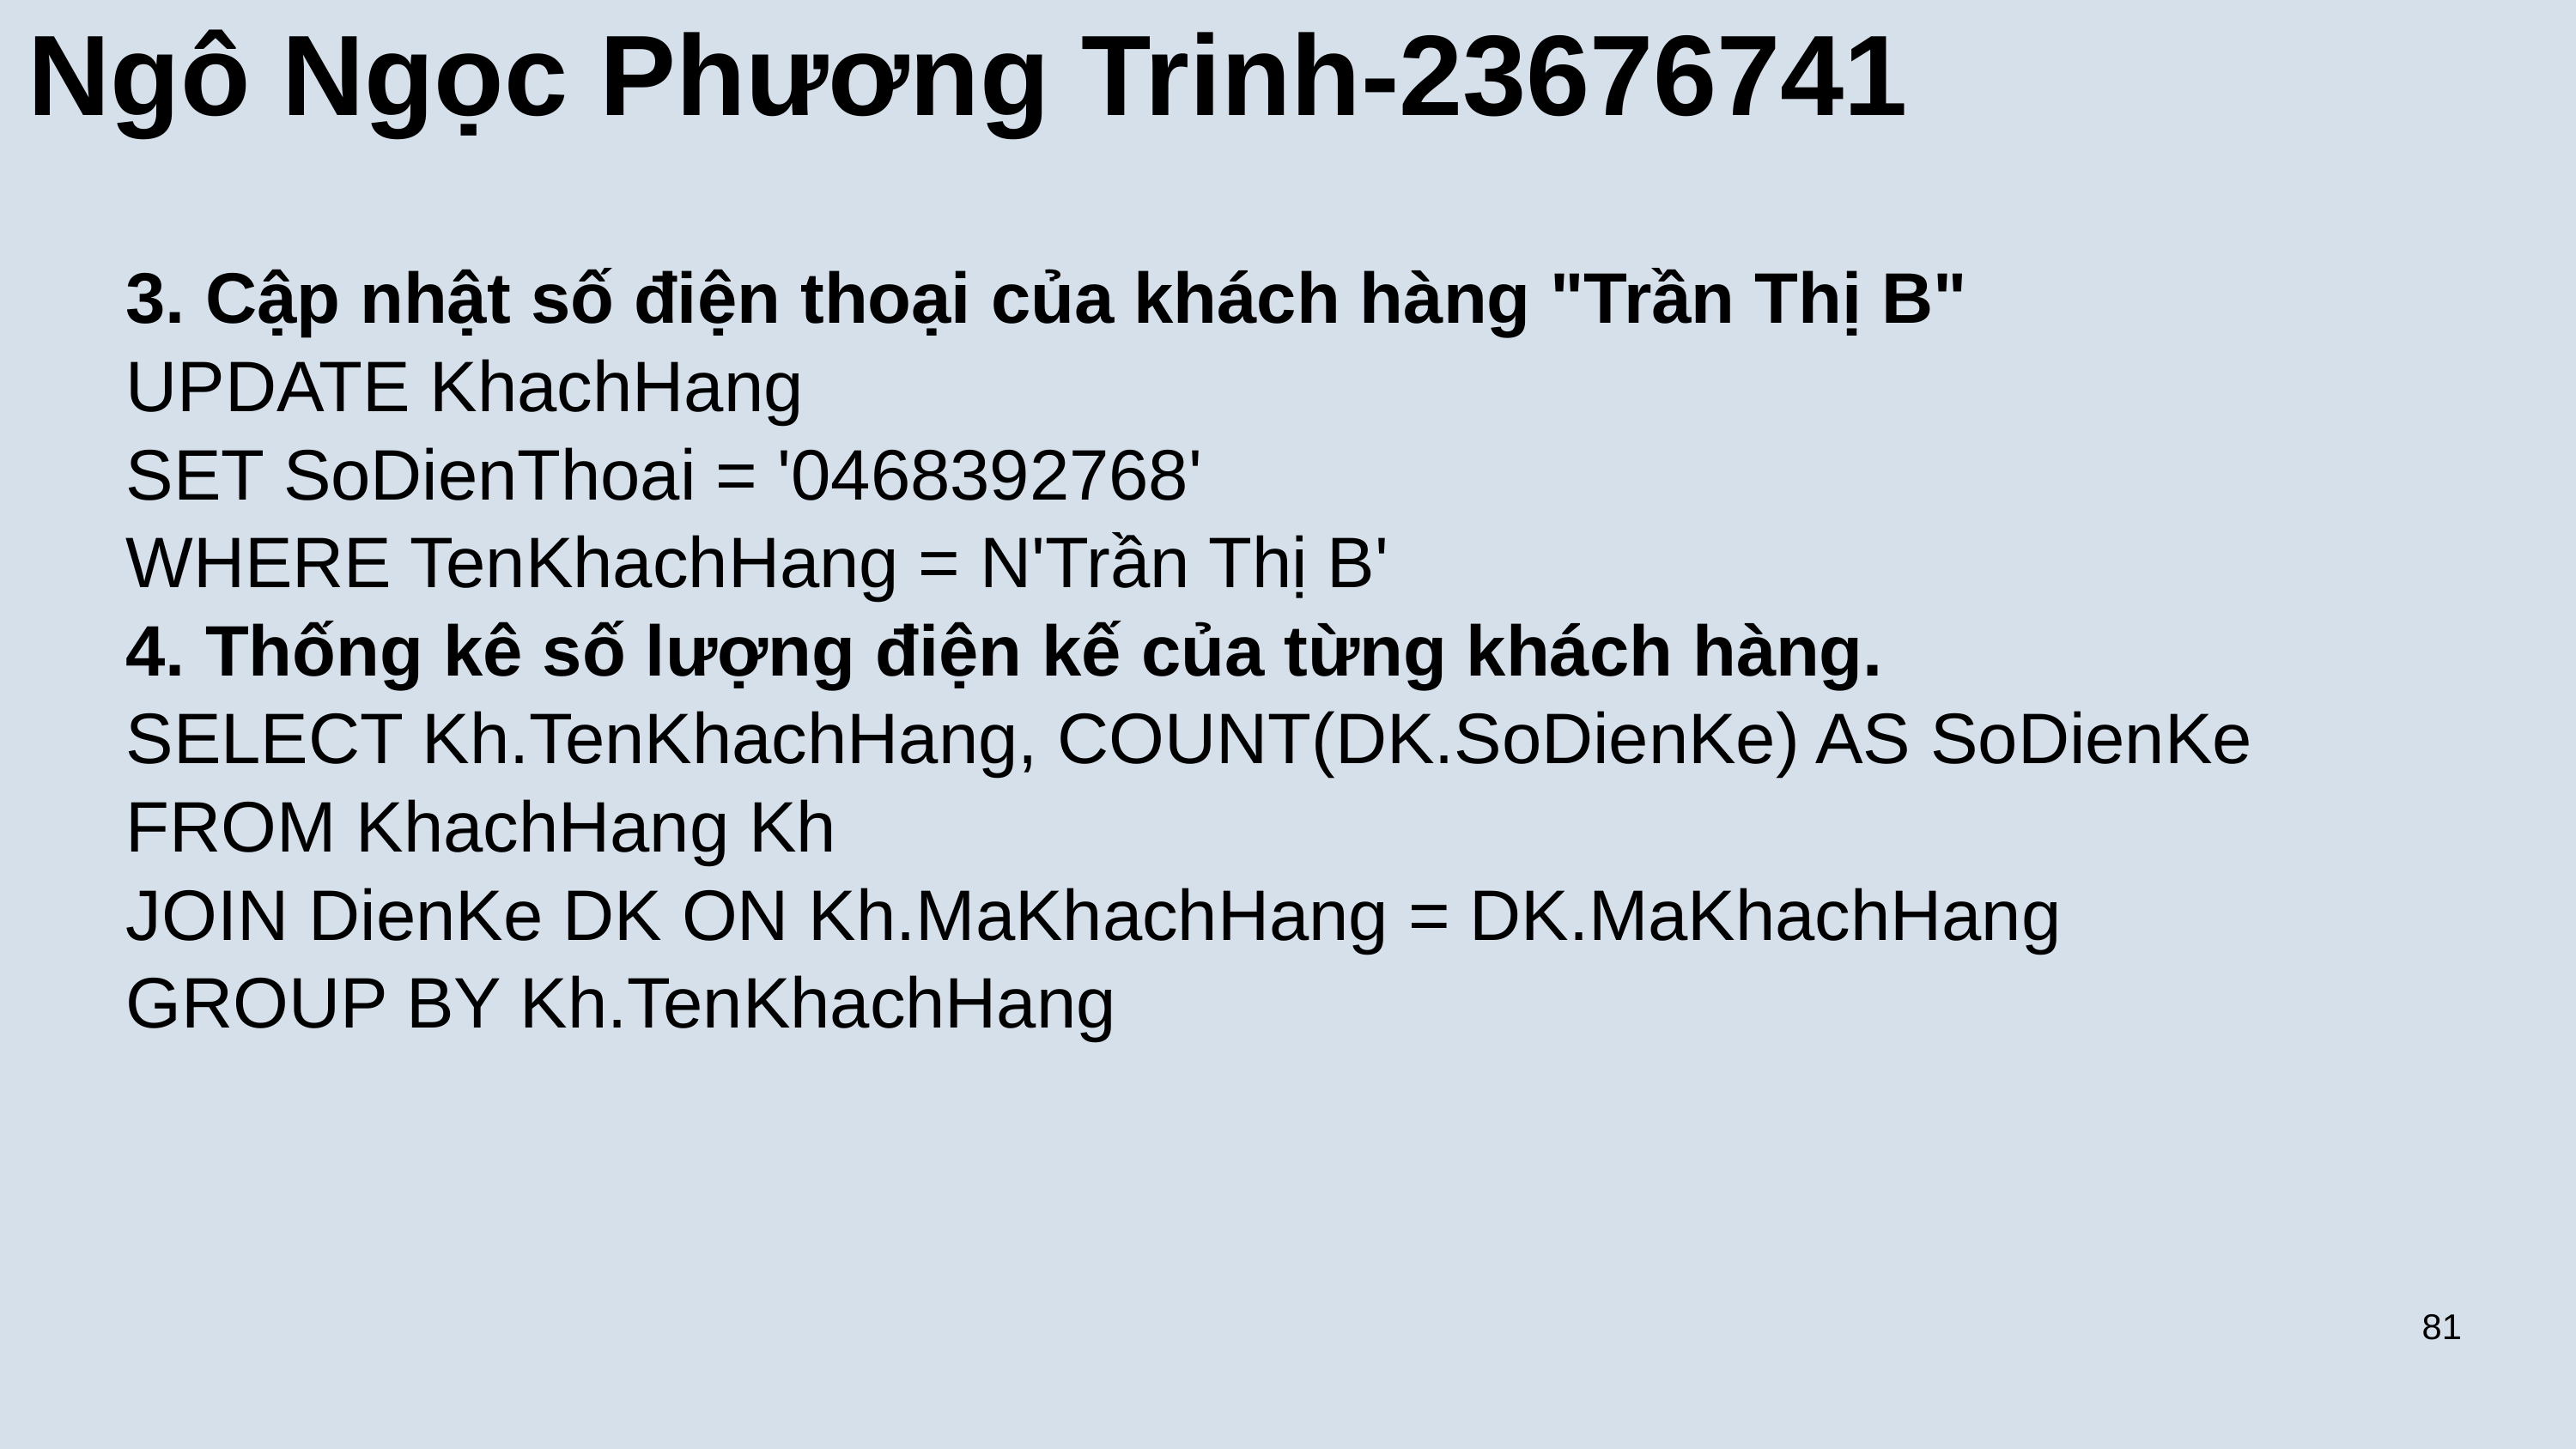

Ngô Ngọc Phương Trinh-23676741
3. Cập nhật số điện thoại của khách hàng "Trần Thị B"
UPDATE KhachHang
SET SoDienThoai = '0468392768'
WHERE TenKhachHang = N'Trần Thị B'
4. Thống kê số lượng điện kế của từng khách hàng.
SELECT Kh.TenKhachHang, COUNT(DK.SoDienKe) AS SoDienKe
FROM KhachHang Kh
JOIN DienKe DK ON Kh.MaKhachHang = DK.MaKhachHang
GROUP BY Kh.TenKhachHang

81